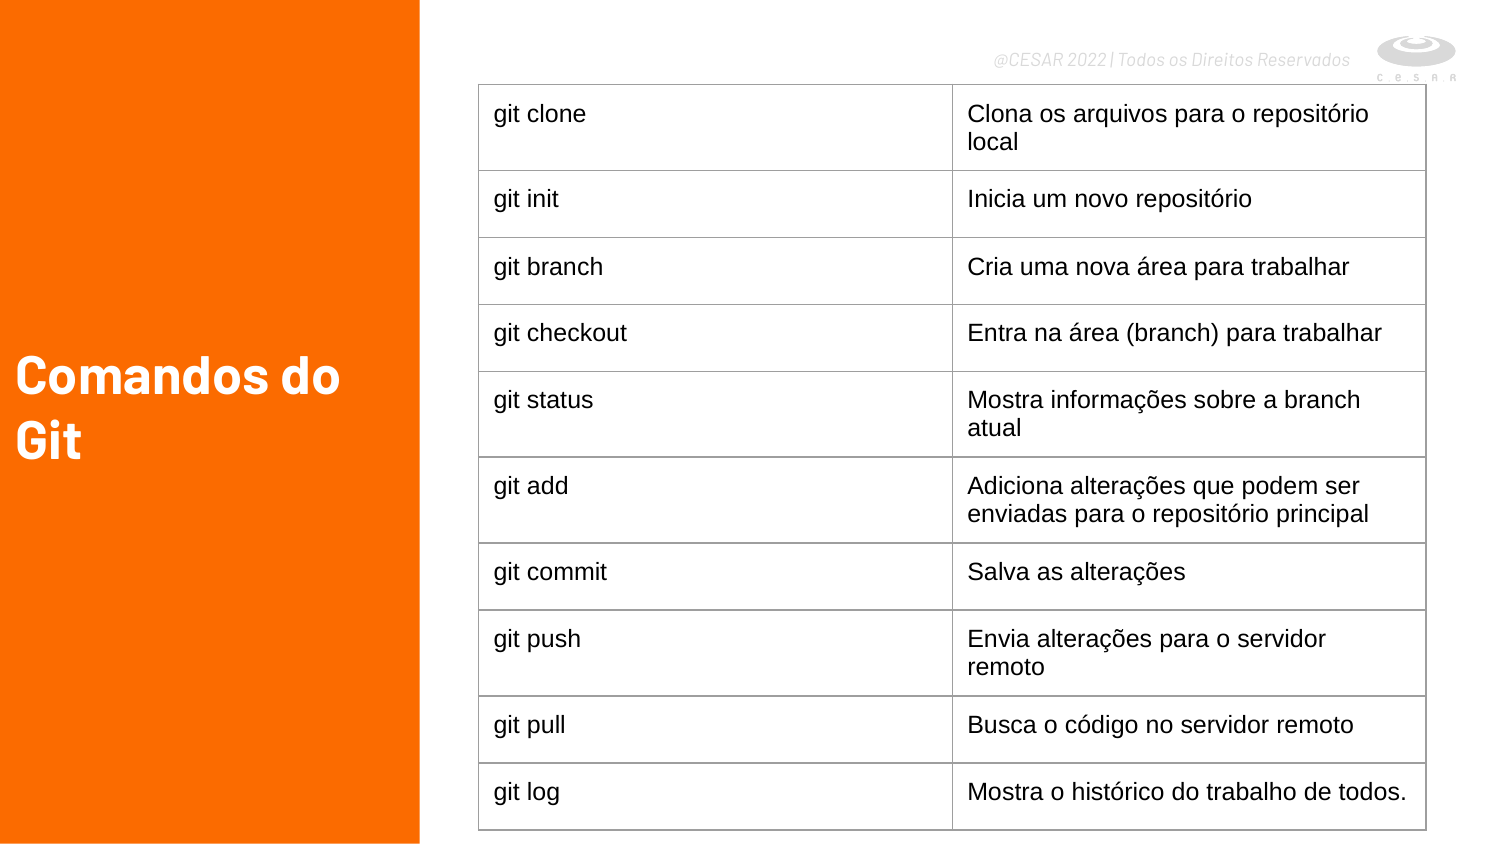

@CESAR 2022 | Todos os Direitos Reservados

| git clone | Clona os arquivos para o repositório local |
| --- | --- |
| git init | Inicia um novo repositório |
| git branch | Cria uma nova área para trabalhar |
| git checkout | Entra na área (branch) para trabalhar |
| git status | Mostra informações sobre a branch atual |
| git add | Adiciona alterações que podem ser enviadas para o repositório principal |
| git commit | Salva as alterações |
| git push | Envia alterações para o servidor remoto |
| git pull | Busca o código no servidor remoto |
| git log | Mostra o histórico do trabalho de todos. |
Comandos do Git